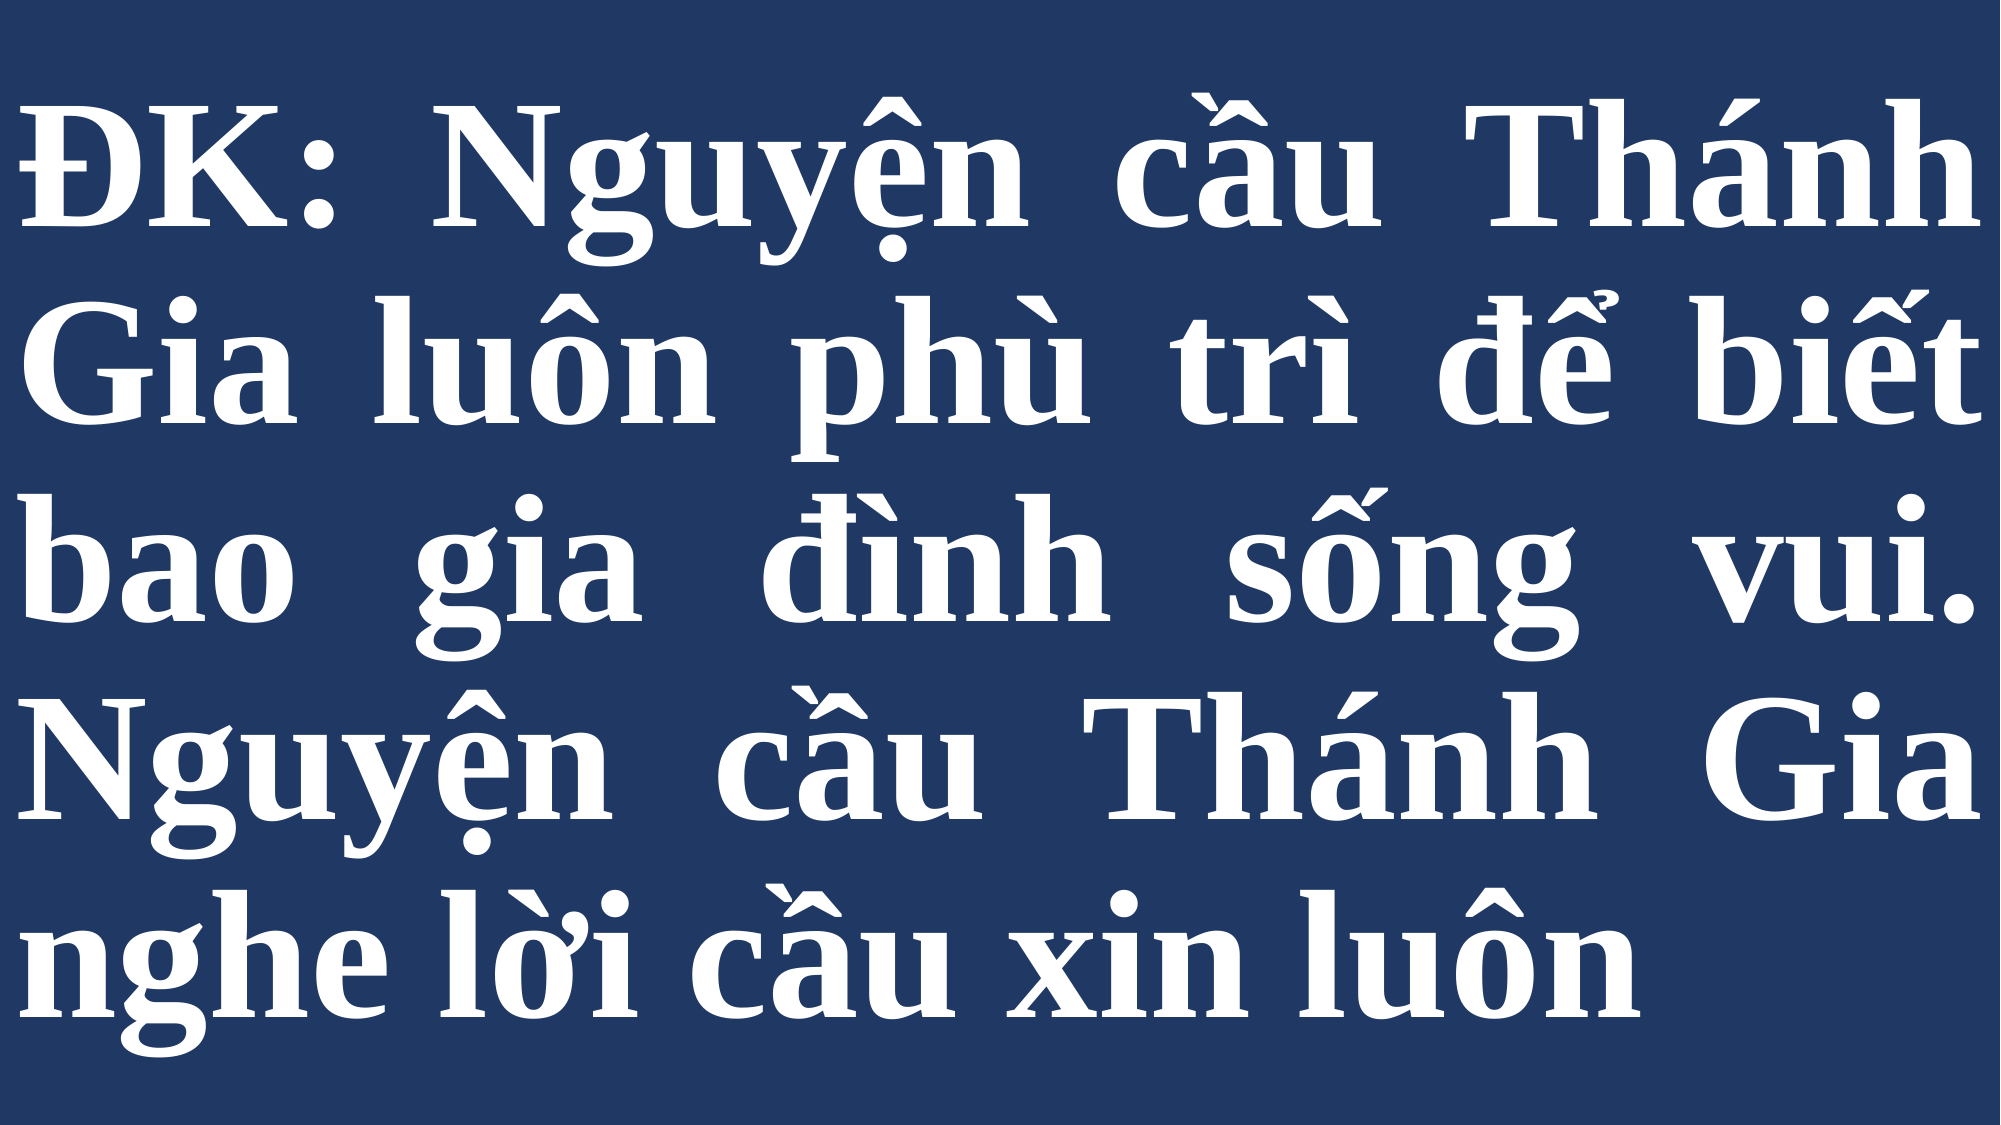

# ĐK: Nguyện cầu Thánh Gia luôn phù trì để biết bao gia đình sống vui. Nguyện cầu Thánh Gia nghe lời cầu xin luôn